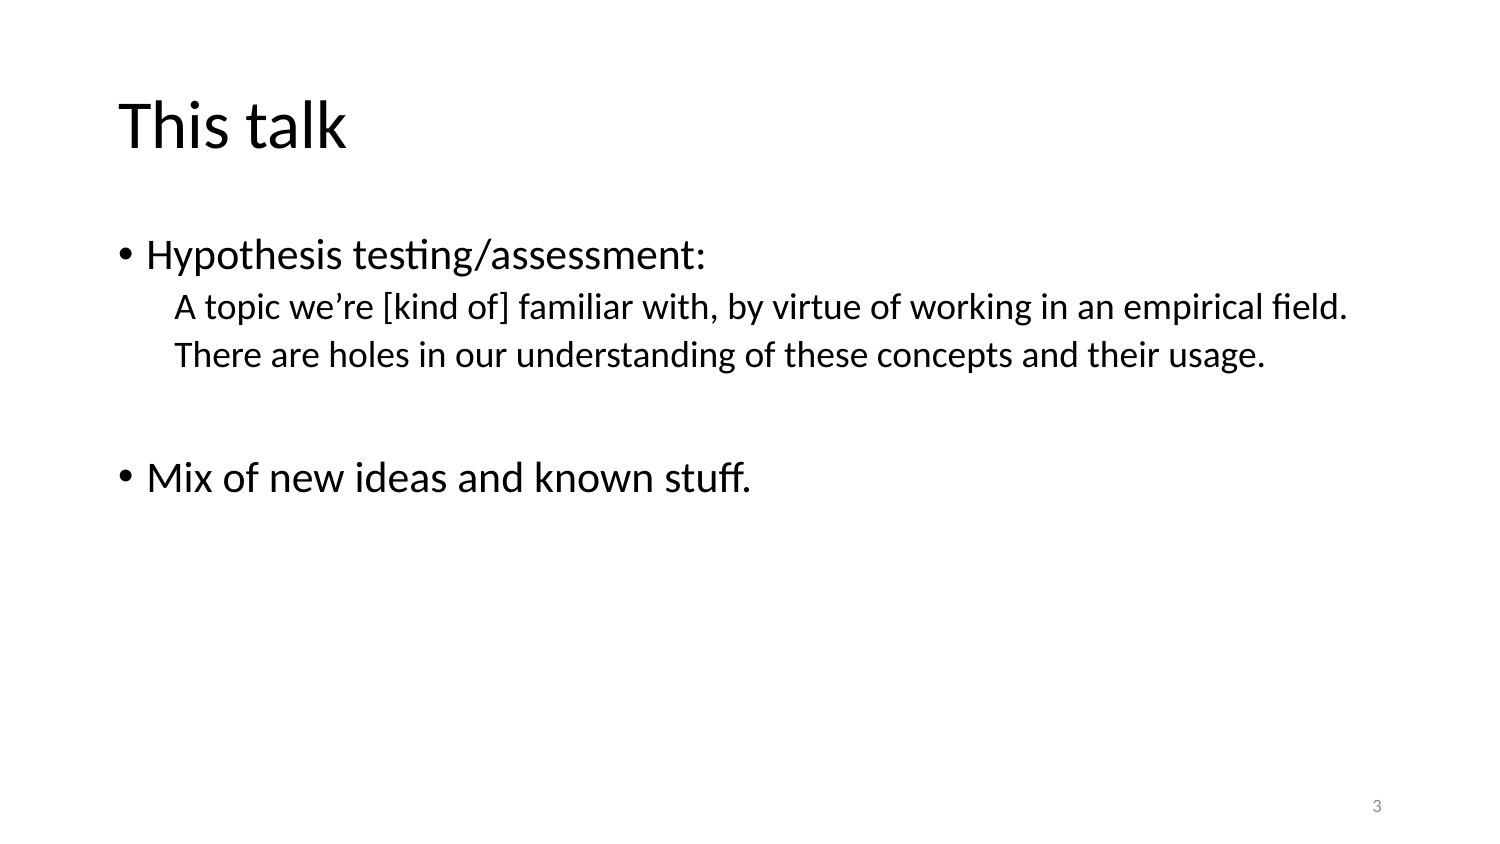

# This talk
Hypothesis testing/assessment:
A topic we’re [kind of] familiar with, by virtue of working in an empirical field.
There are holes in our understanding of these concepts and their usage.

Mix of new ideas and known stuff.
3